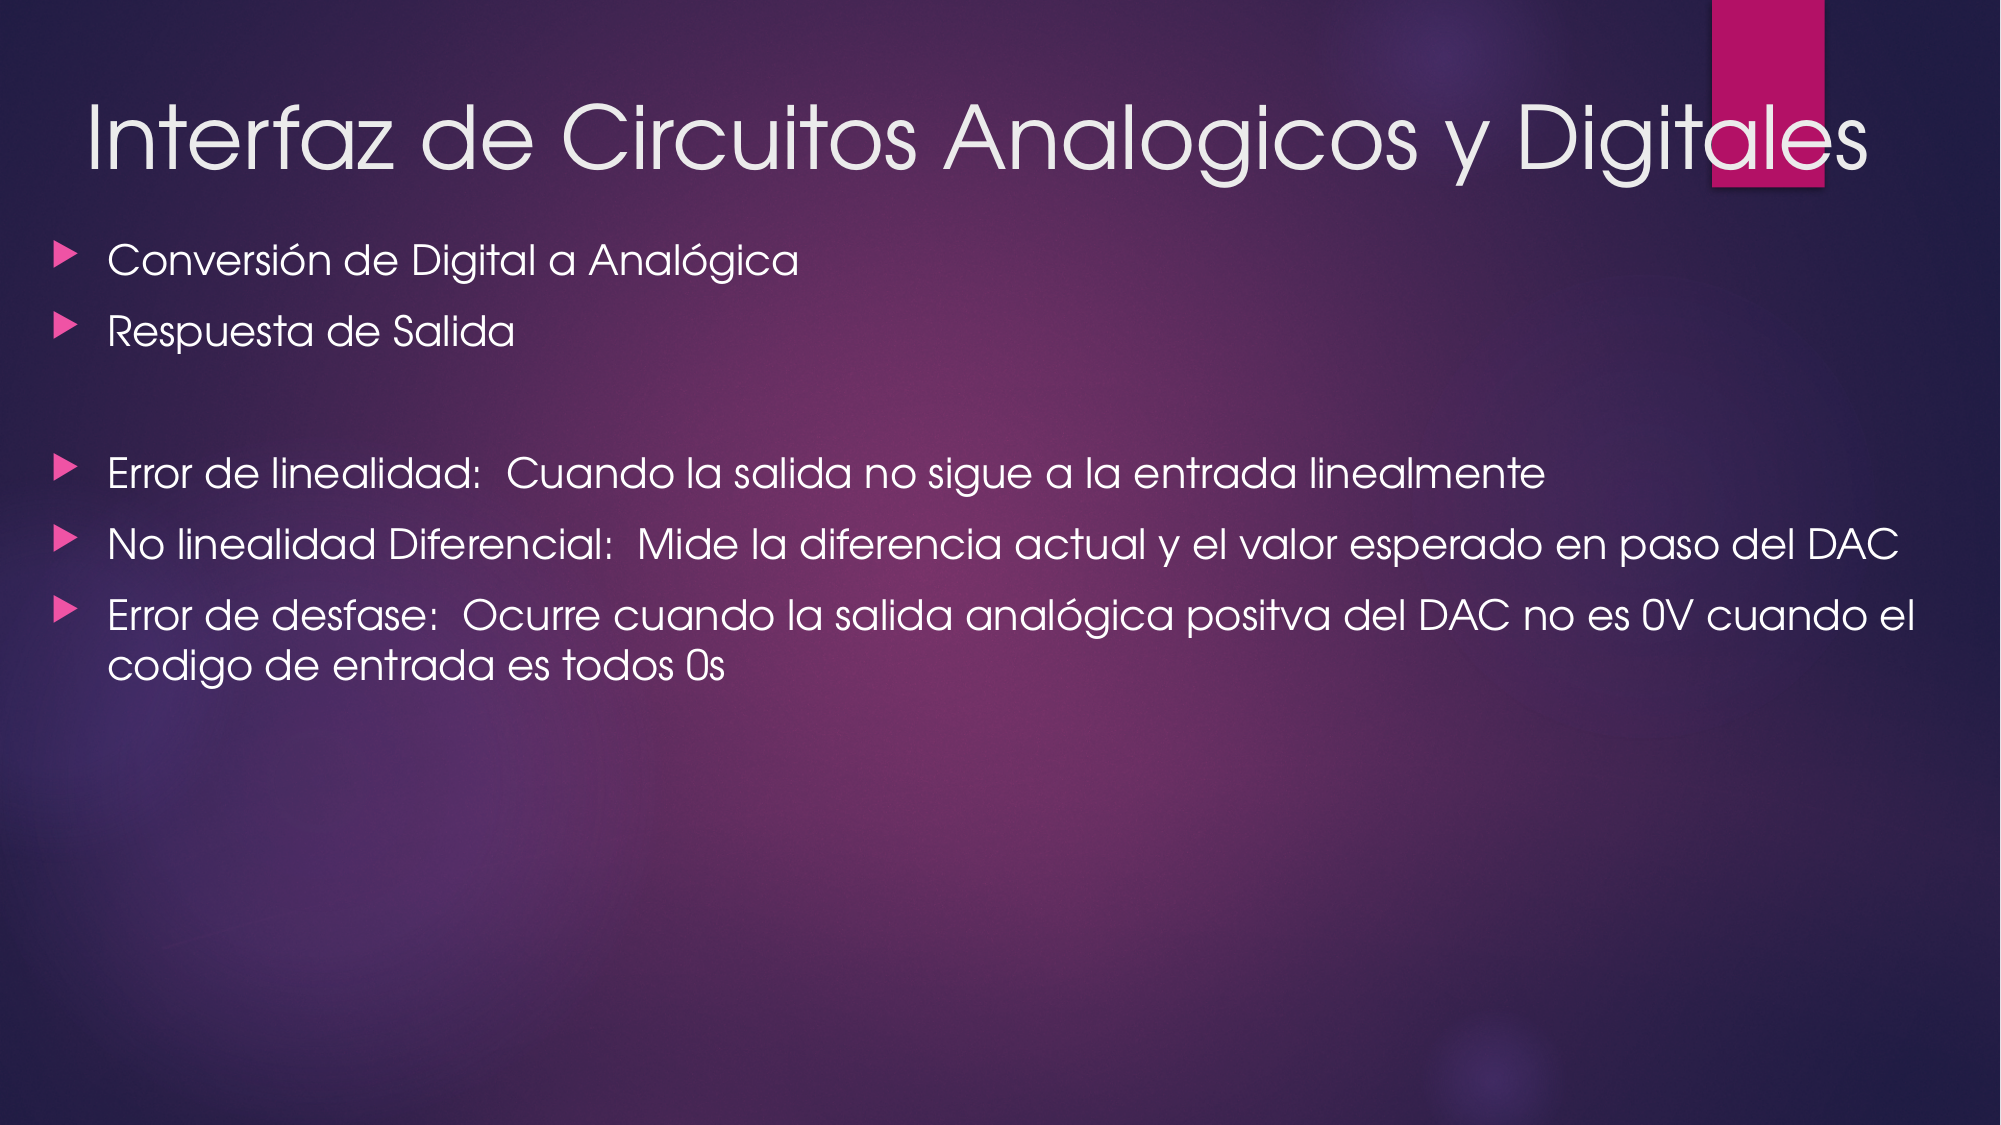

# Interfaz de Circuitos Analogicos y Digitales
Conversión de Digital a Analógica
Respuesta de Salida

Error de linealidad:  Cuando la salida no sigue a la entrada linealmente
No linealidad Diferencial:  Mide la diferencia actual y el valor esperado en paso del DAC
Error de desfase:  Ocurre cuando la salida analógica positva del DAC no es 0V cuando el codigo de entrada es todos 0s